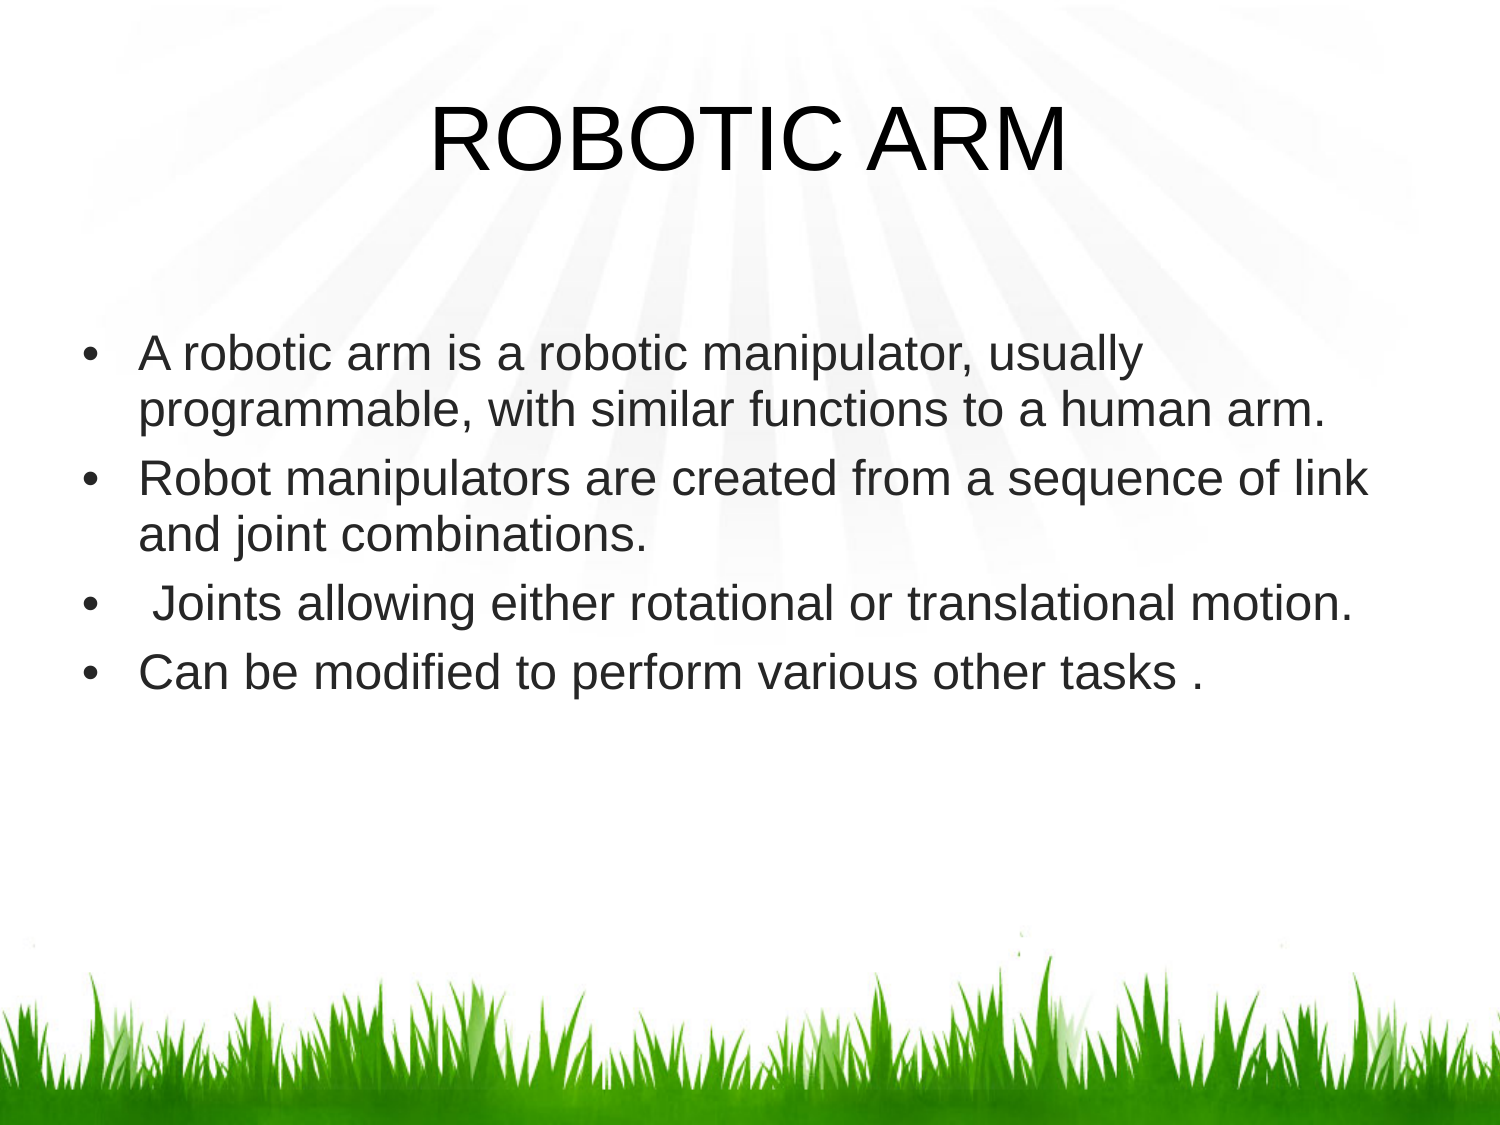

# ROBOTIC ARM
A robotic arm is a robotic manipulator, usually programmable, with similar functions to a human arm.
Robot manipulators are created from a sequence of link and joint combinations.
 Joints allowing either rotational or translational motion.
Can be modified to perform various other tasks .